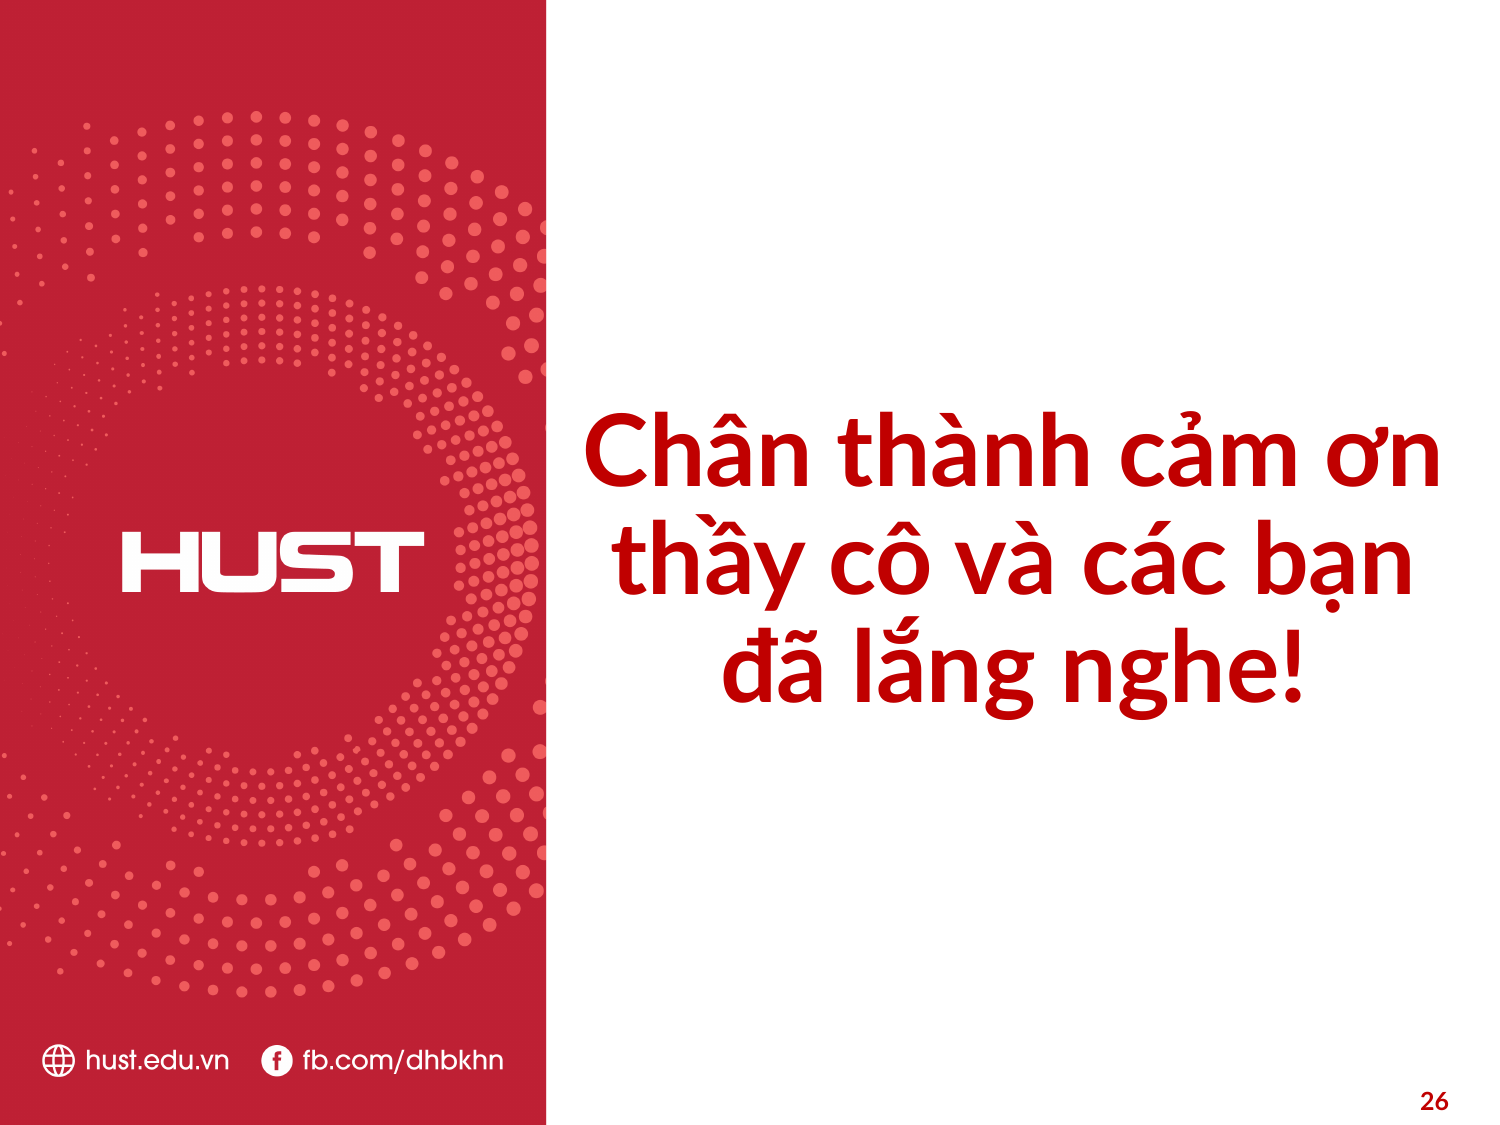

Chân thành cảm ơn
thầy cô và các bạn
đã lắng nghe!
26